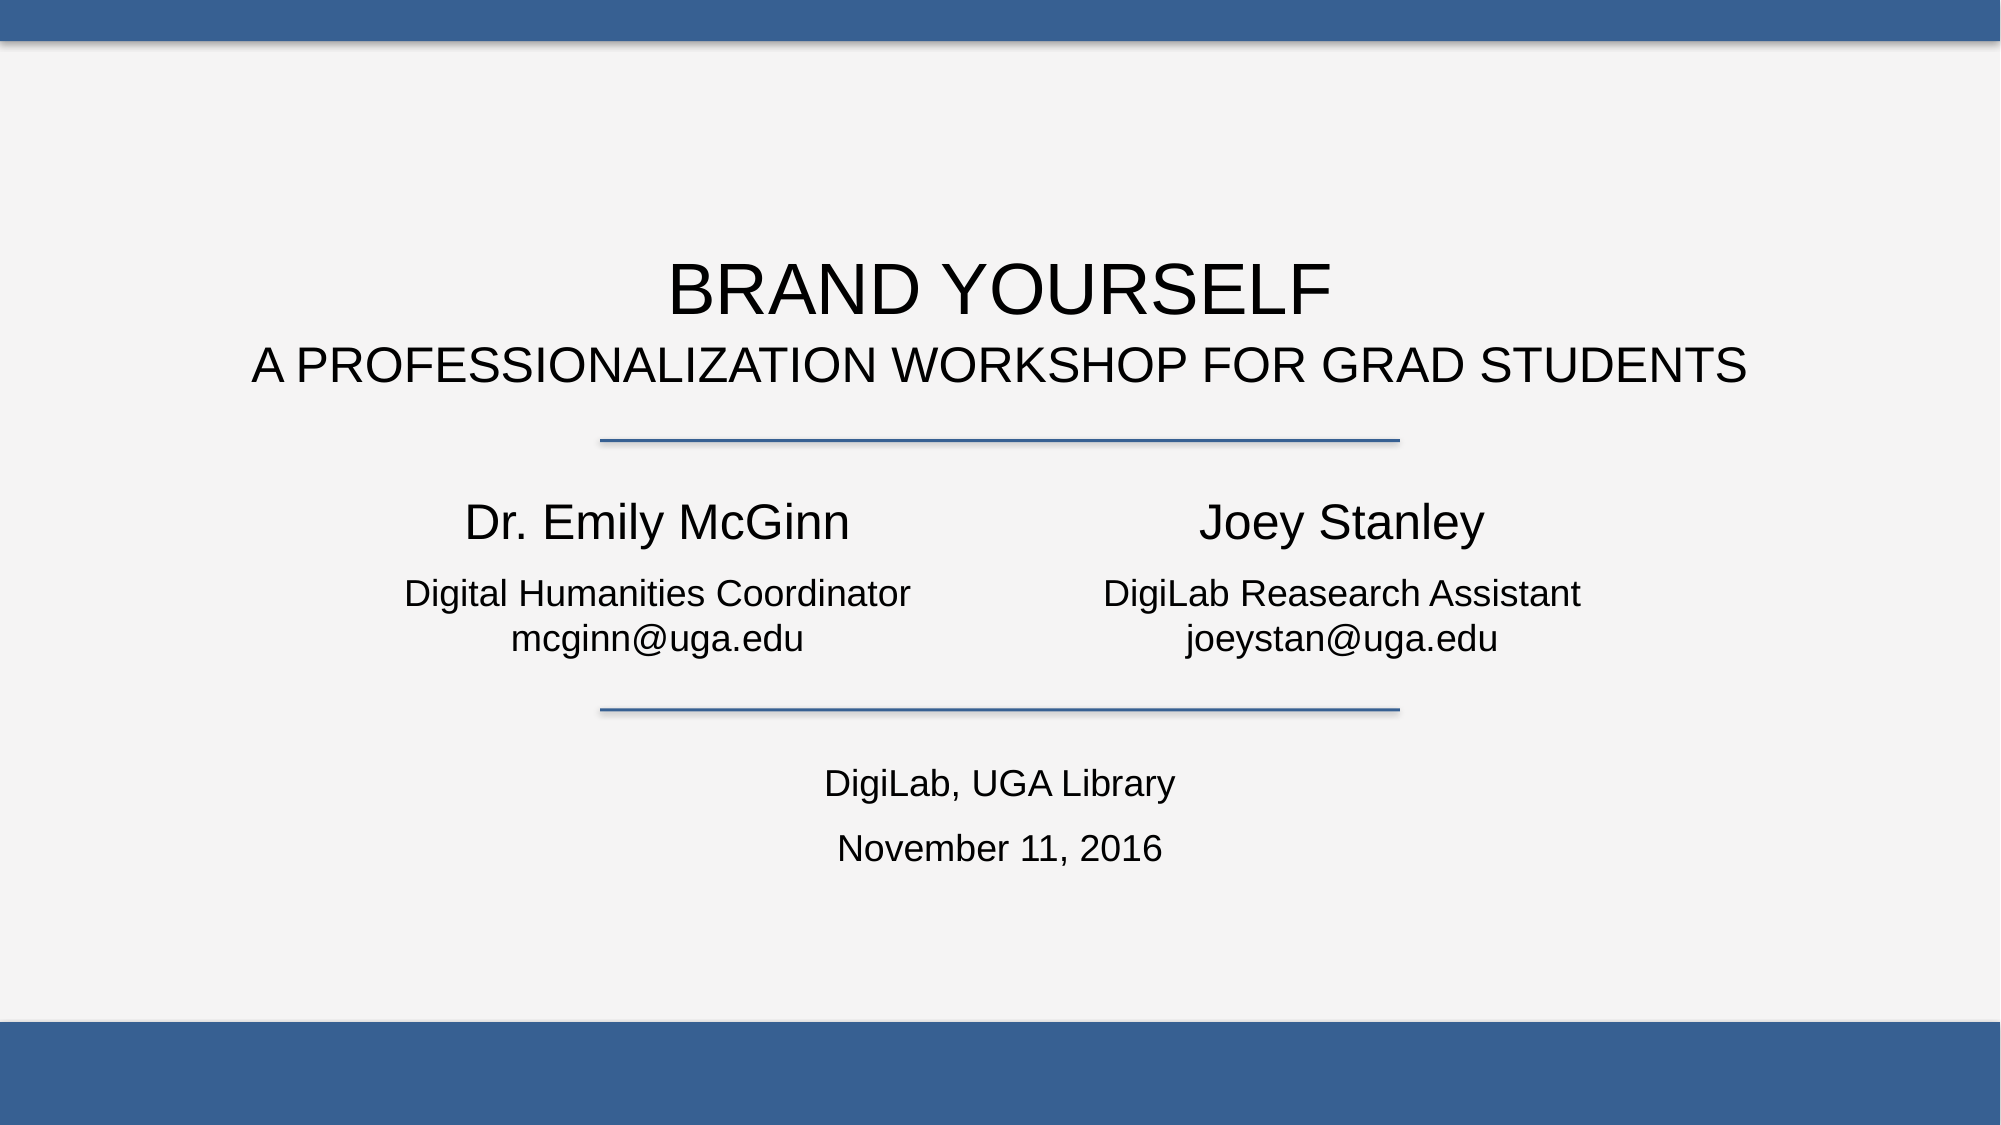

Brand Yourself
a professionalization workshop for grad students
Dr. Emily McGinn

Digital Humanities Coordinator
mcginn@uga.edu
Joey Stanley

DigiLab Reasearch Assistant
joeystan@uga.edu
DigiLab, UGA Library

November 11, 2016